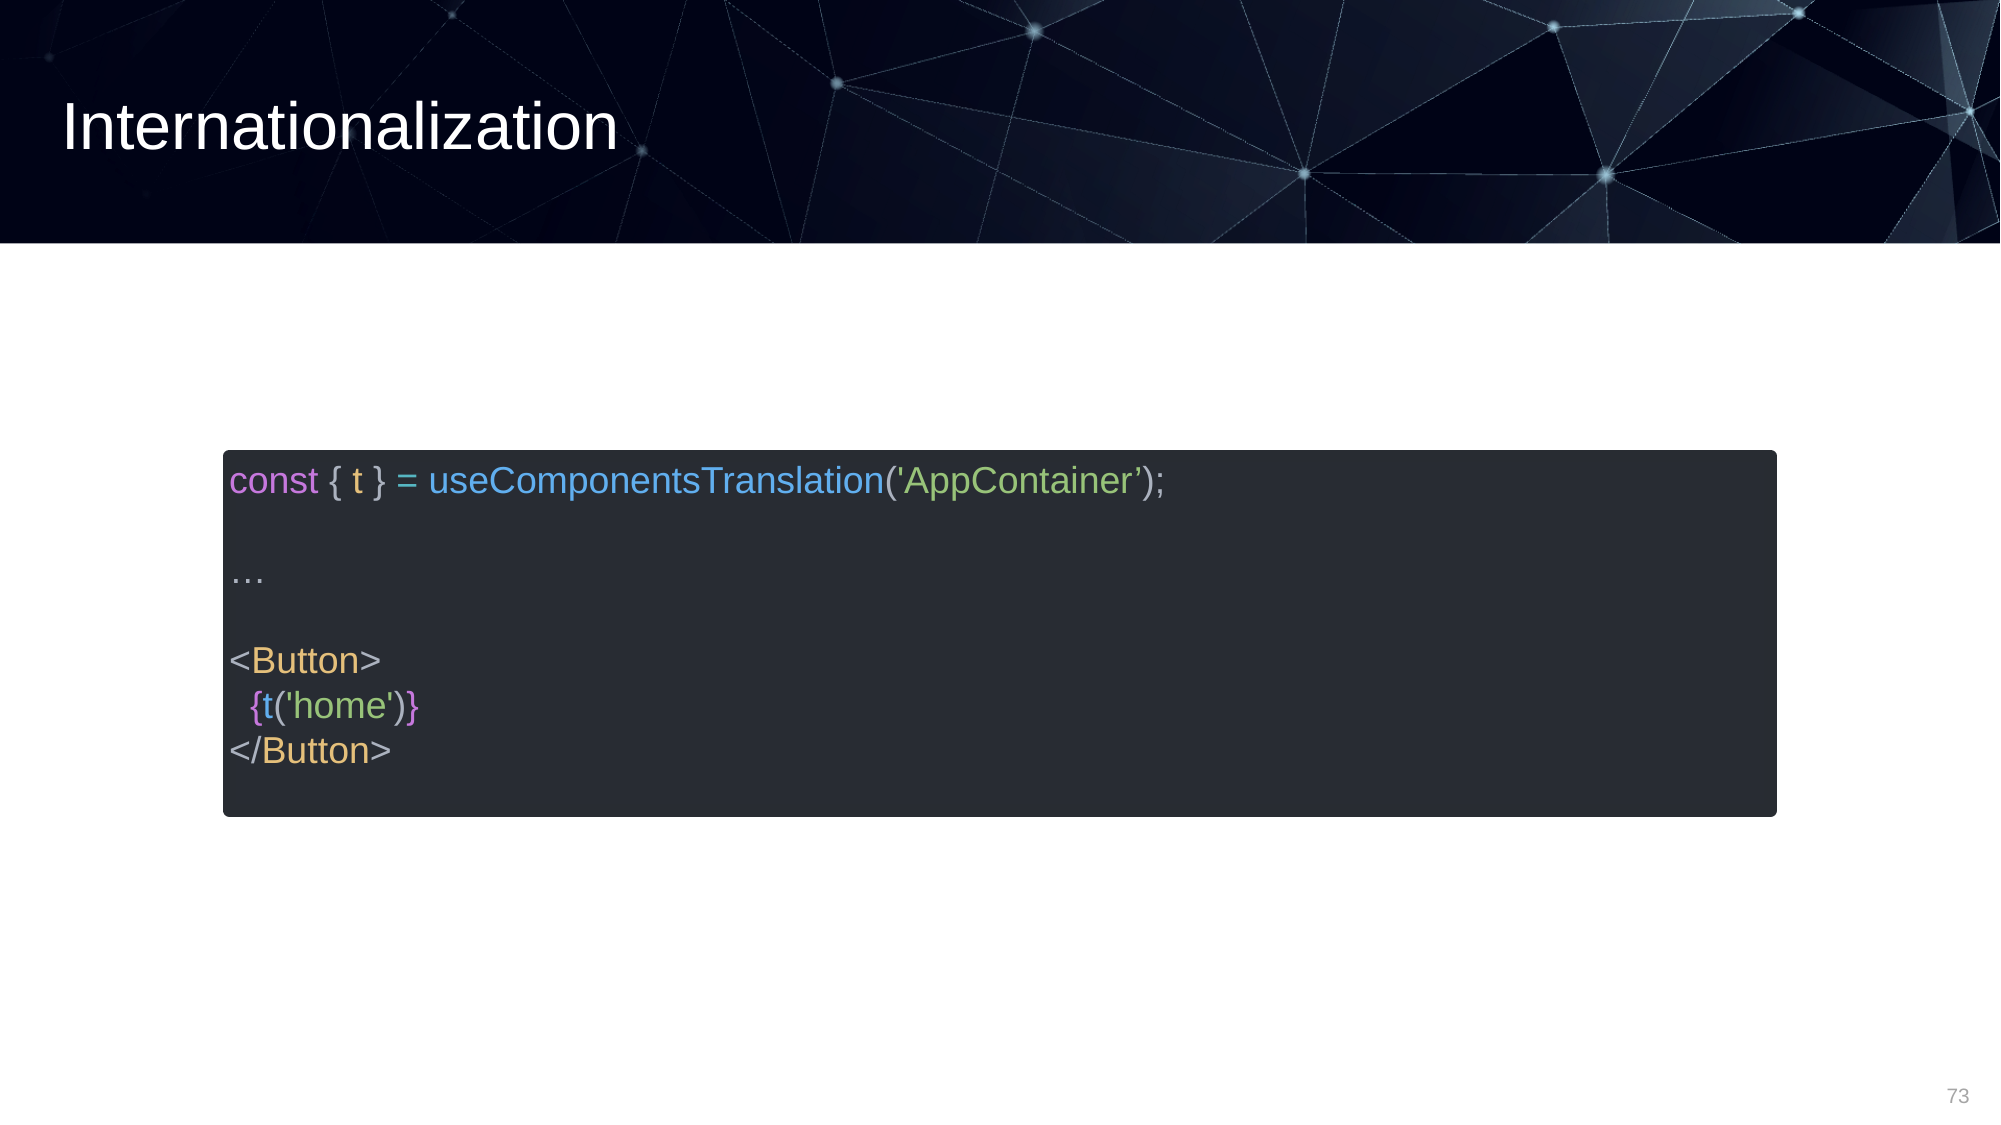

Internationalization
const { t } = useComponentsTranslation('AppContainer’);

…

<Button>
  {t('home')}
</Button>